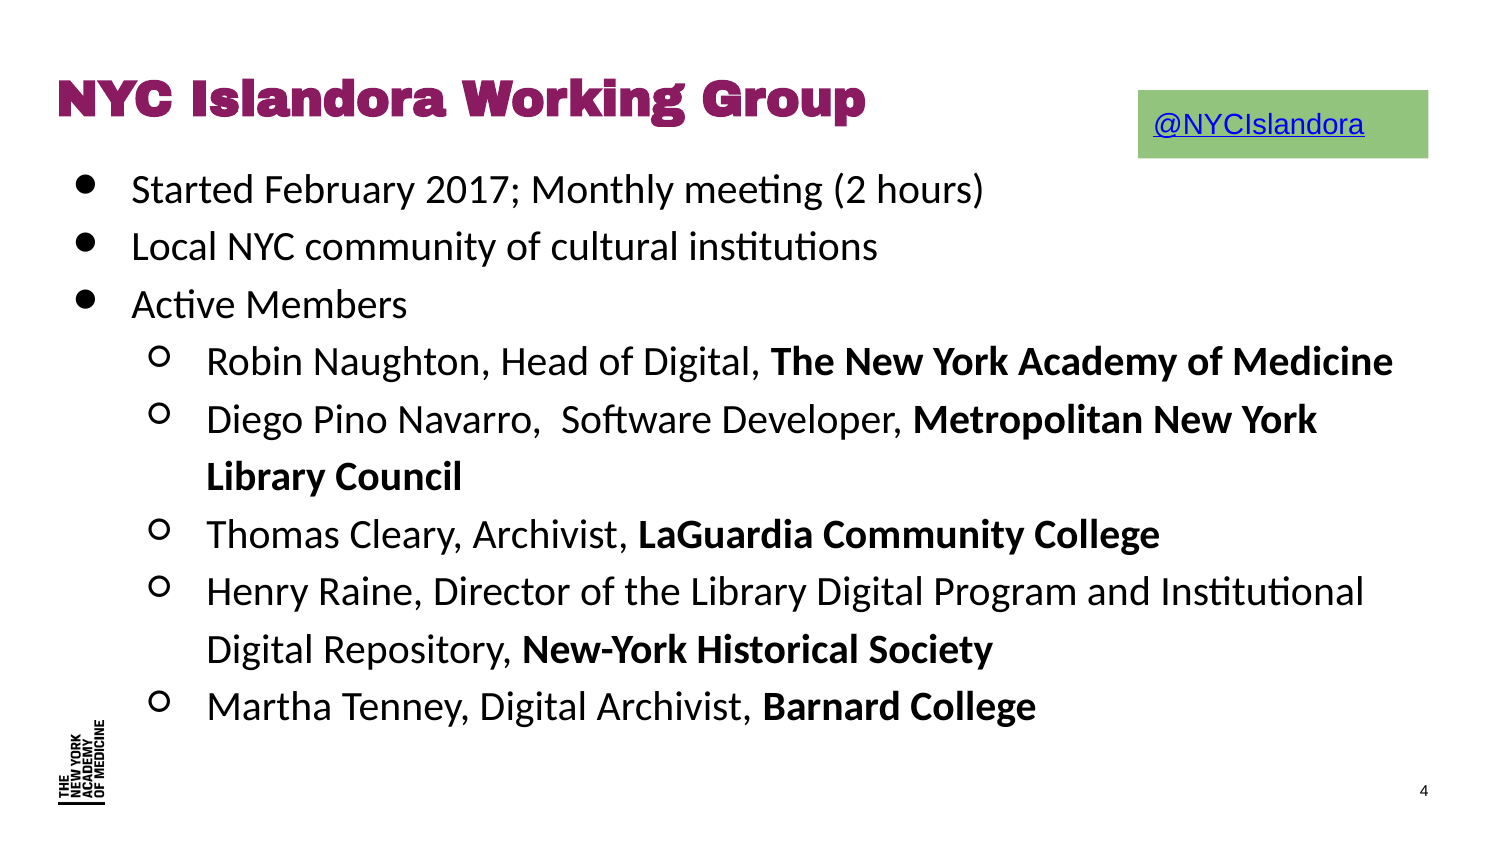

# NYC Islandora Working Group
@NYCIslandora
Started February 2017; Monthly meeting (2 hours)
Local NYC community of cultural institutions
Active Members
Robin Naughton, Head of Digital, The New York Academy of Medicine
Diego Pino Navarro,  Software Developer, Metropolitan New York Library Council
Thomas Cleary, Archivist, LaGuardia Community College
Henry Raine, Director of the Library Digital Program and Institutional Digital Repository, New-York Historical Society
Martha Tenney, Digital Archivist, Barnard College

4